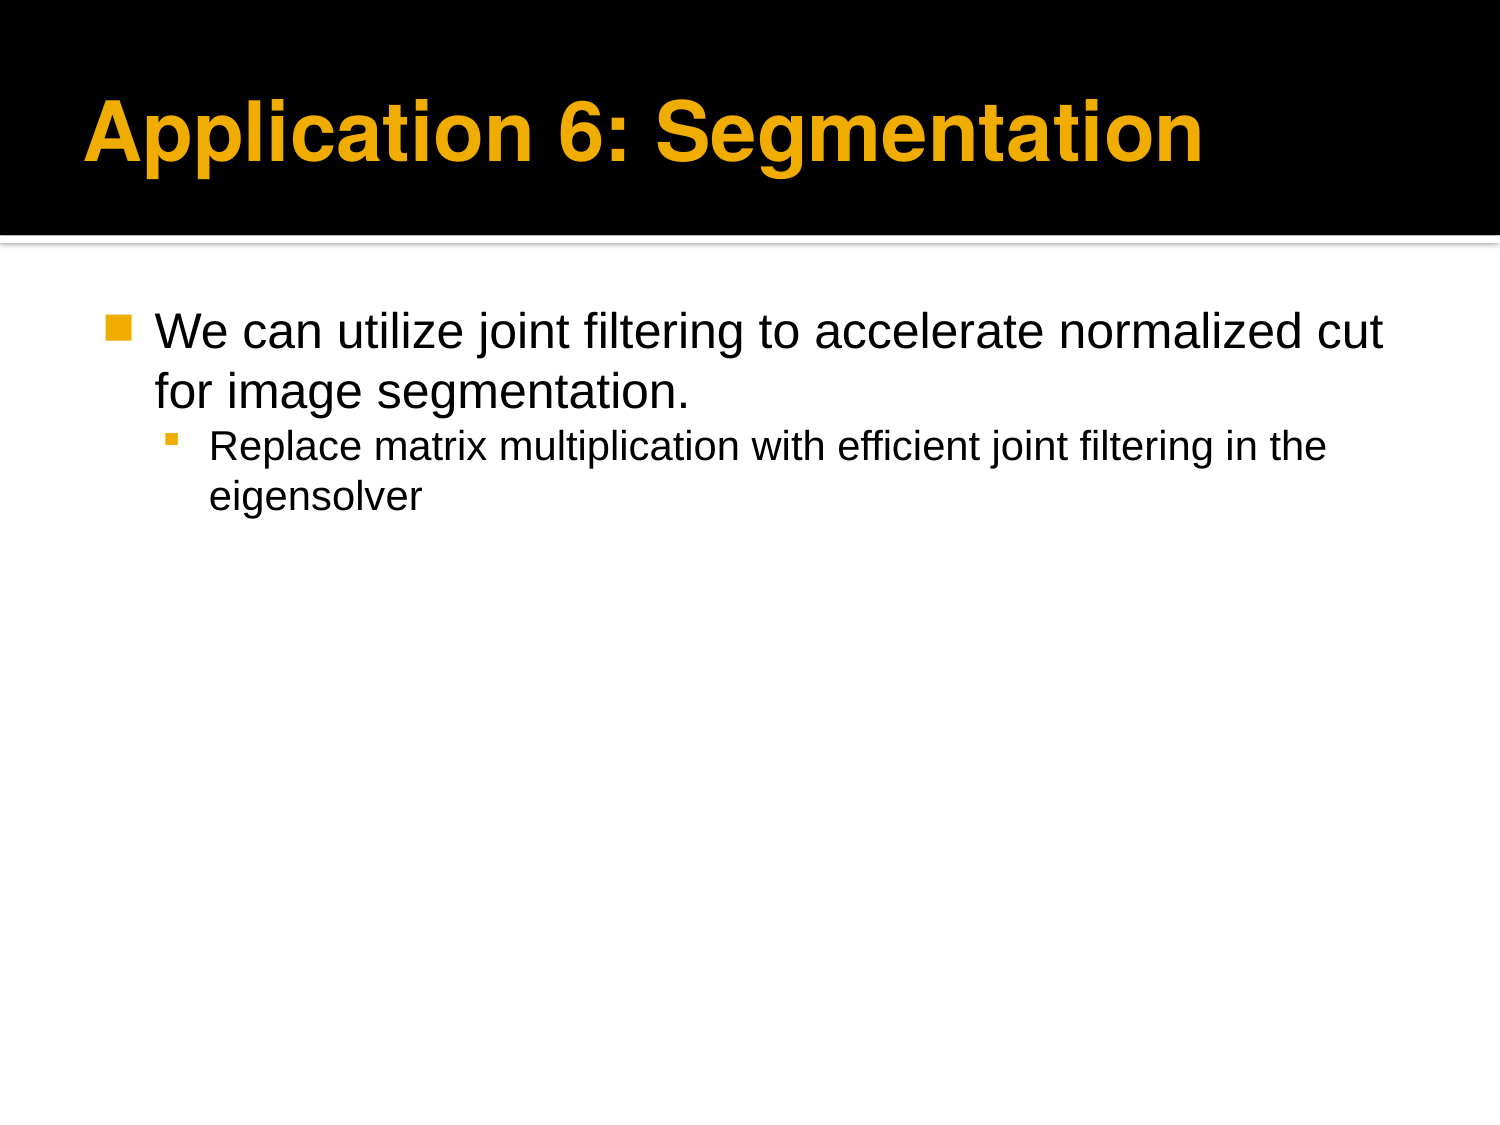

# Application 6: Segmentation
We can utilize joint filtering to accelerate normalized cut for image segmentation.
Replace matrix multiplication with efficient joint filtering in the eigensolver